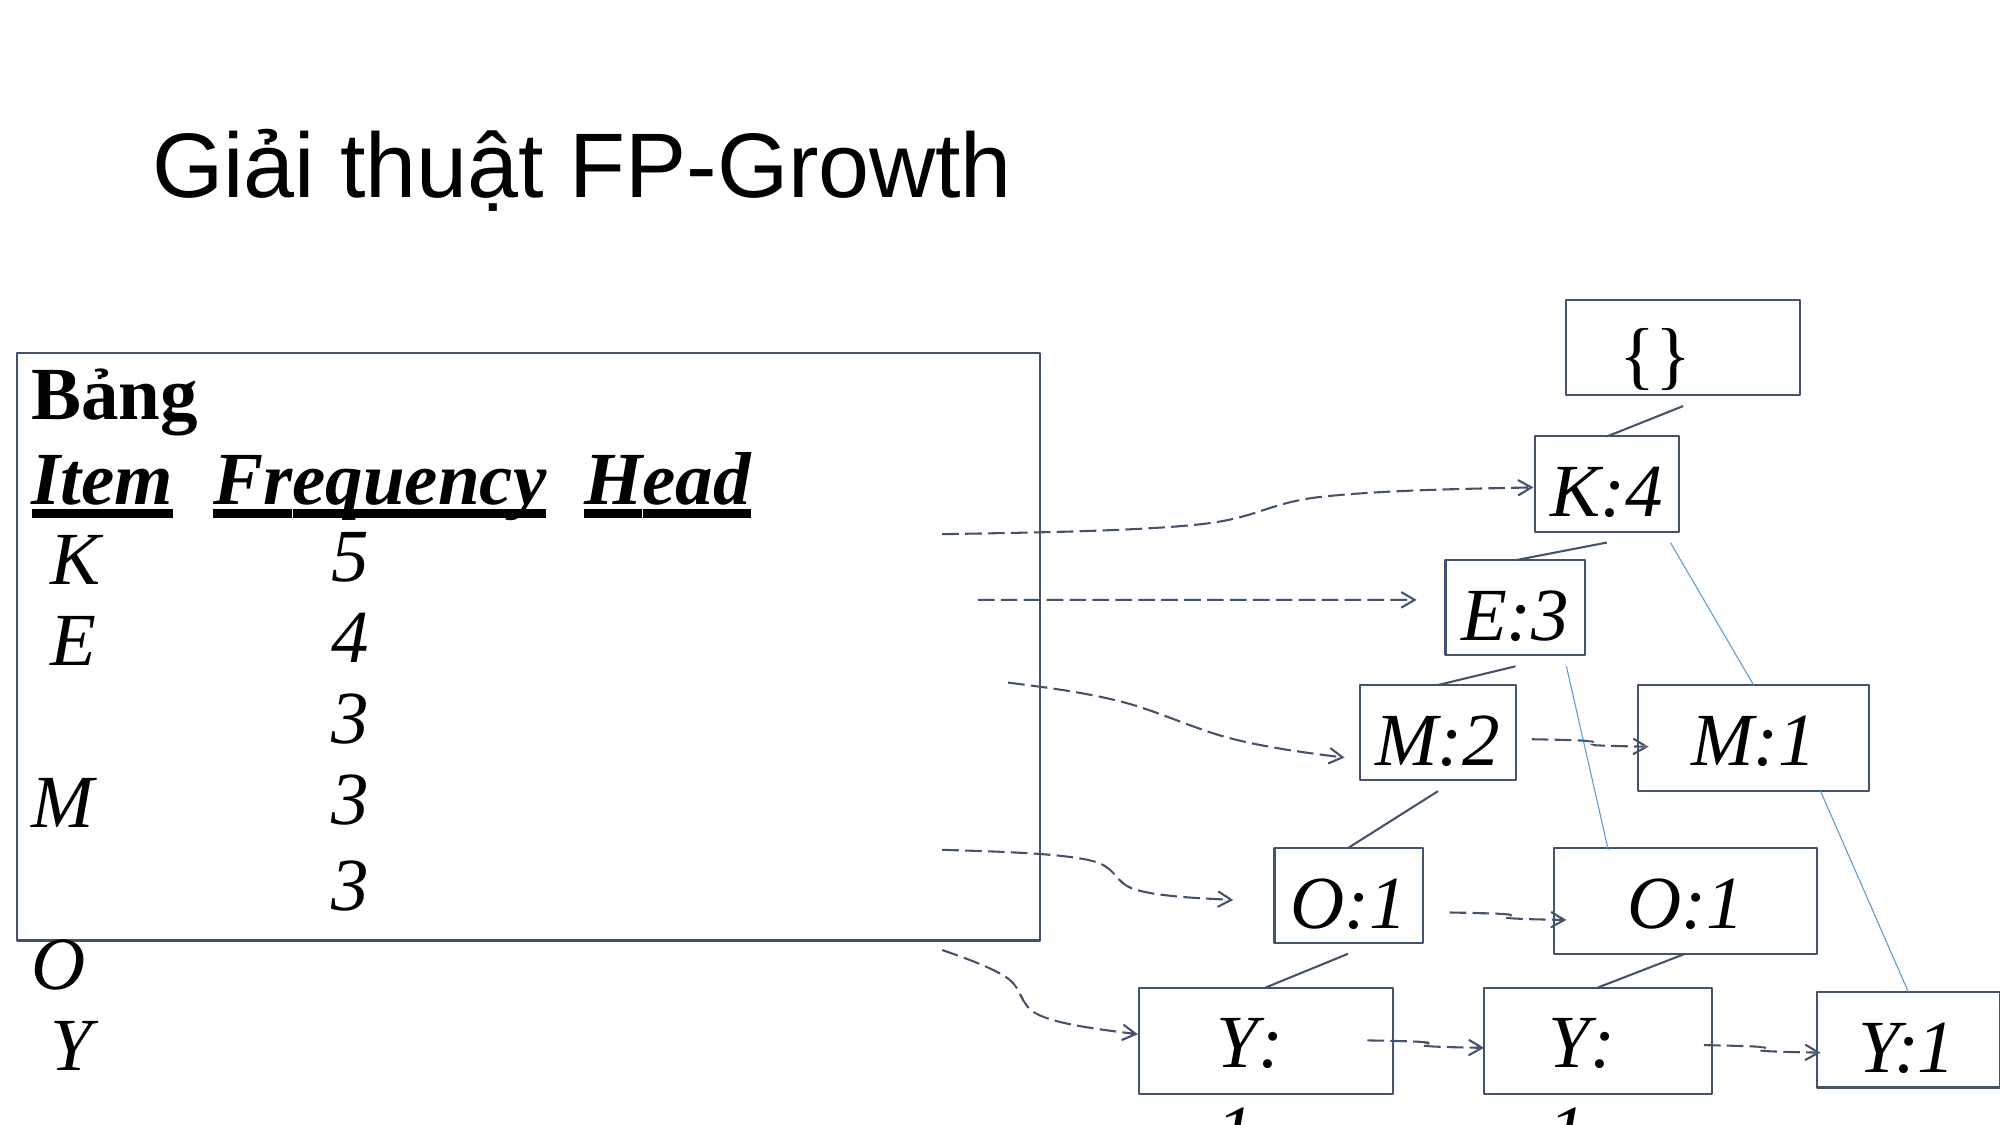

# Giải thuật FP-Growth
{}
Bảng
Item	Frequency	Head

K:4

K  E  M  O  Y
5
4
3
3
3

E:3

M:2
M:1

O:1
O:1

Y:1
Y:1
Y:1